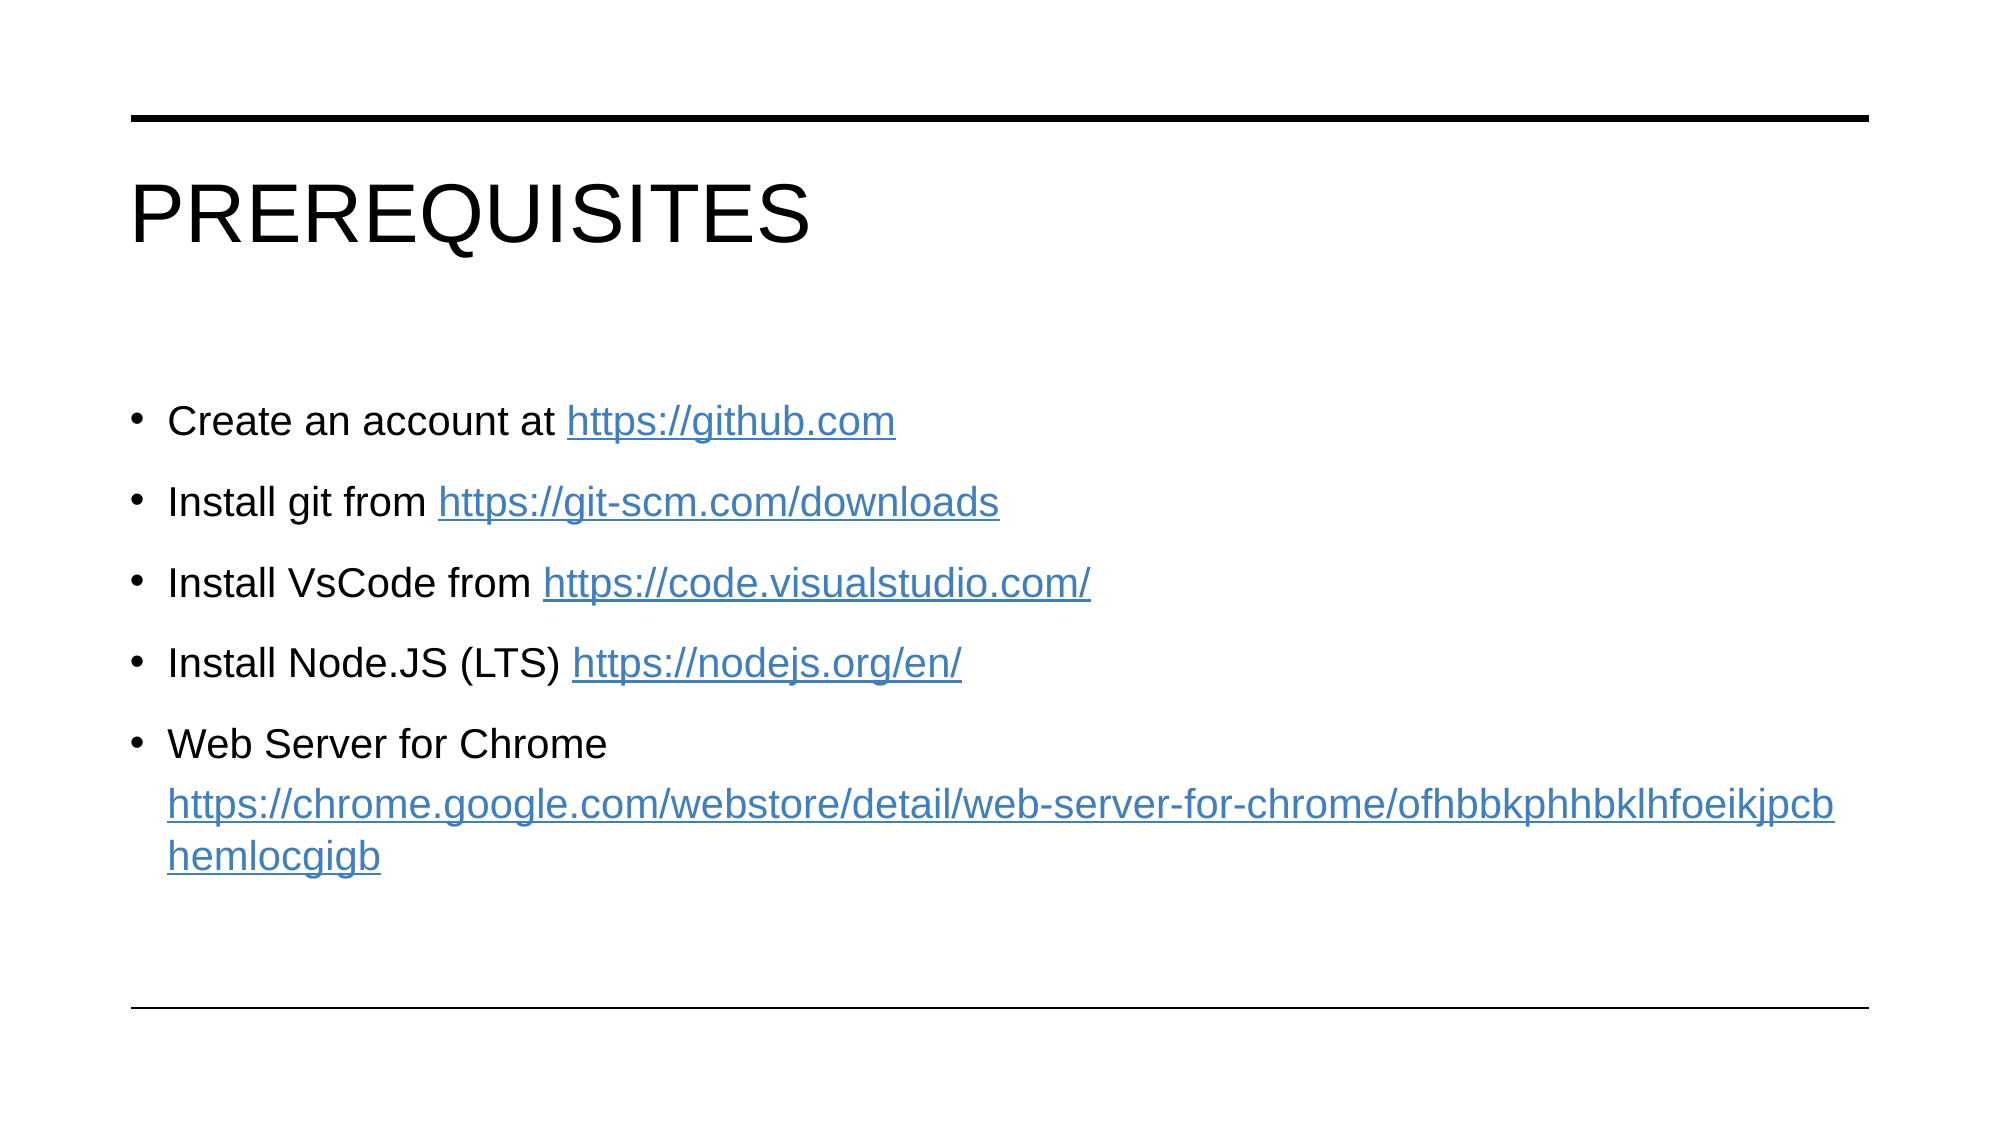

# Prerequisites
Create an account at https://github.com
Install git from https://git-scm.com/downloads
Install VsCode from https://code.visualstudio.com/
Install Node.JS (LTS) https://nodejs.org/en/
Web Server for Chrome https://chrome.google.com/webstore/detail/web-server-for-chrome/ofhbbkphhbklhfoeikjpcbhemlocgigb